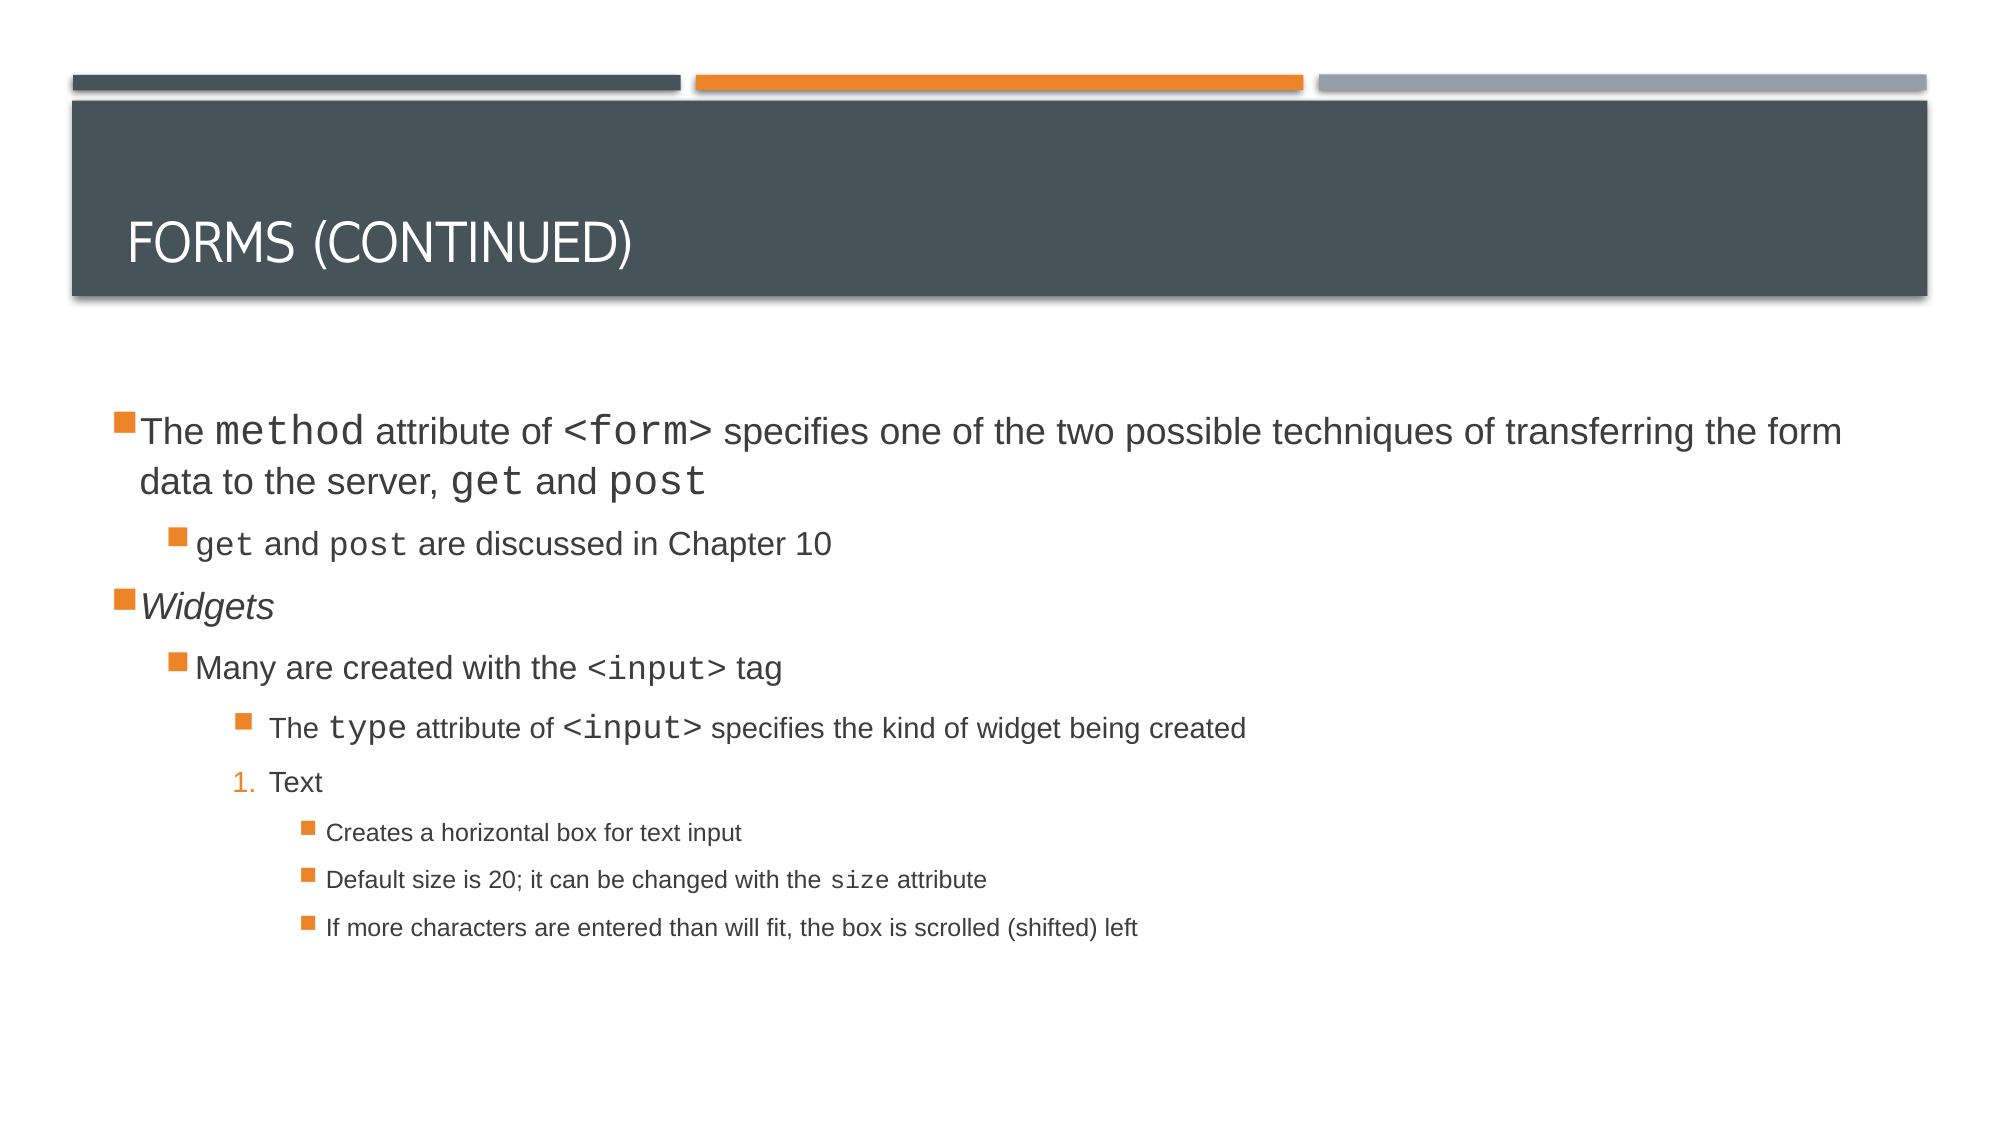

# Forms (continued)
The method attribute of <form> specifies one of the two possible techniques of transferring the form data to the server, get and post
get and post are discussed in Chapter 10
Widgets
Many are created with the <input> tag
The type attribute of <input> specifies the kind of widget being created
Text
Creates a horizontal box for text input
Default size is 20; it can be changed with the size attribute
If more characters are entered than will fit, the box is scrolled (shifted) left